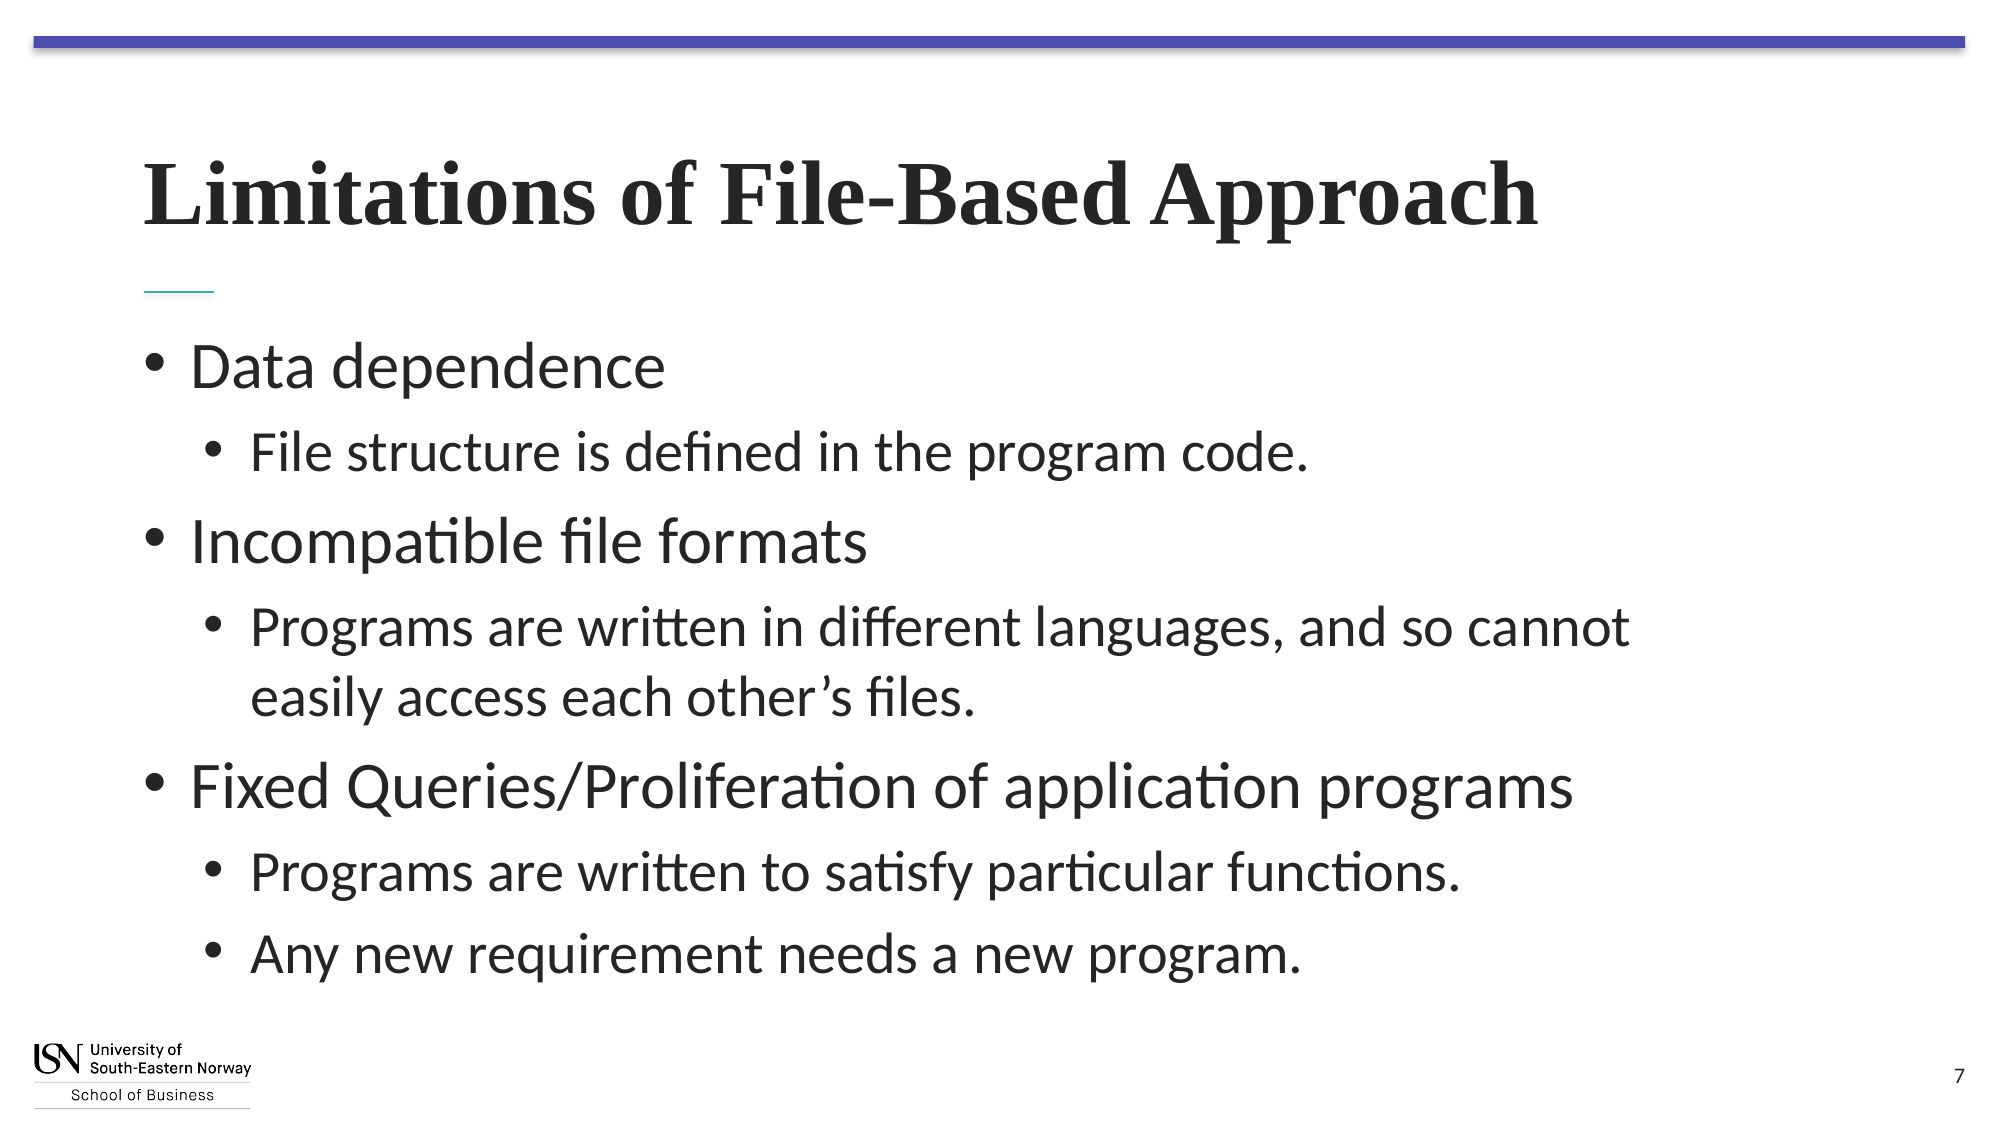

# Limitations of File-Based Approach
Data dependence
File structure is defined in the program code.
Incompatible file formats
Programs are written in different languages, and so cannot easily access each other’s files.
Fixed Queries/Proliferation of application programs
Programs are written to satisfy particular functions.
Any new requirement needs a new program.
7